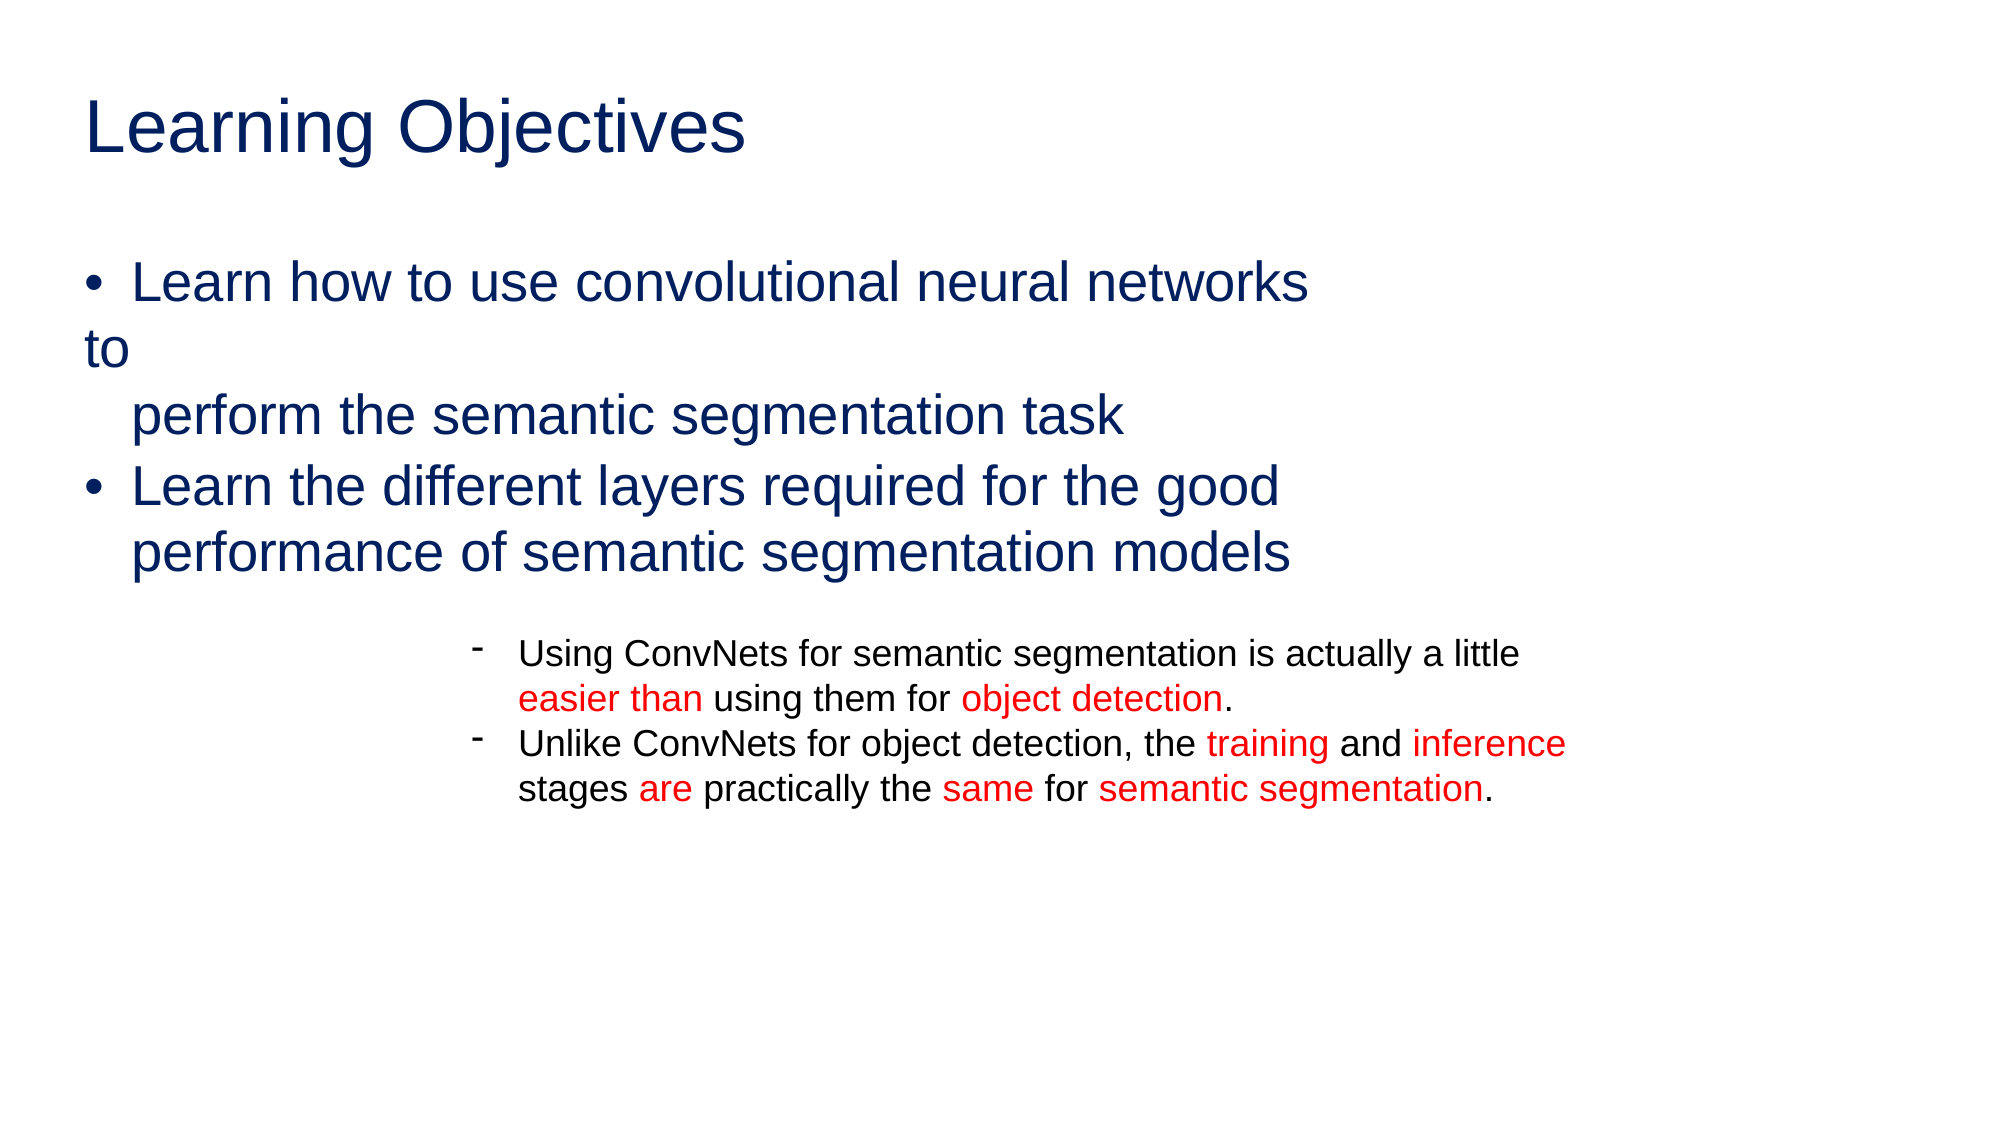

Learning Objectives
• Learn how to use convolutional neural networks to
perform the semantic segmentation task
• Learn the different layers required for the good
performance of semantic segmentation models
Using ConvNets for semantic segmentation is actually a little easier than using them for object detection.
Unlike ConvNets for object detection, the training and inference stages are practically the same for semantic segmentation.